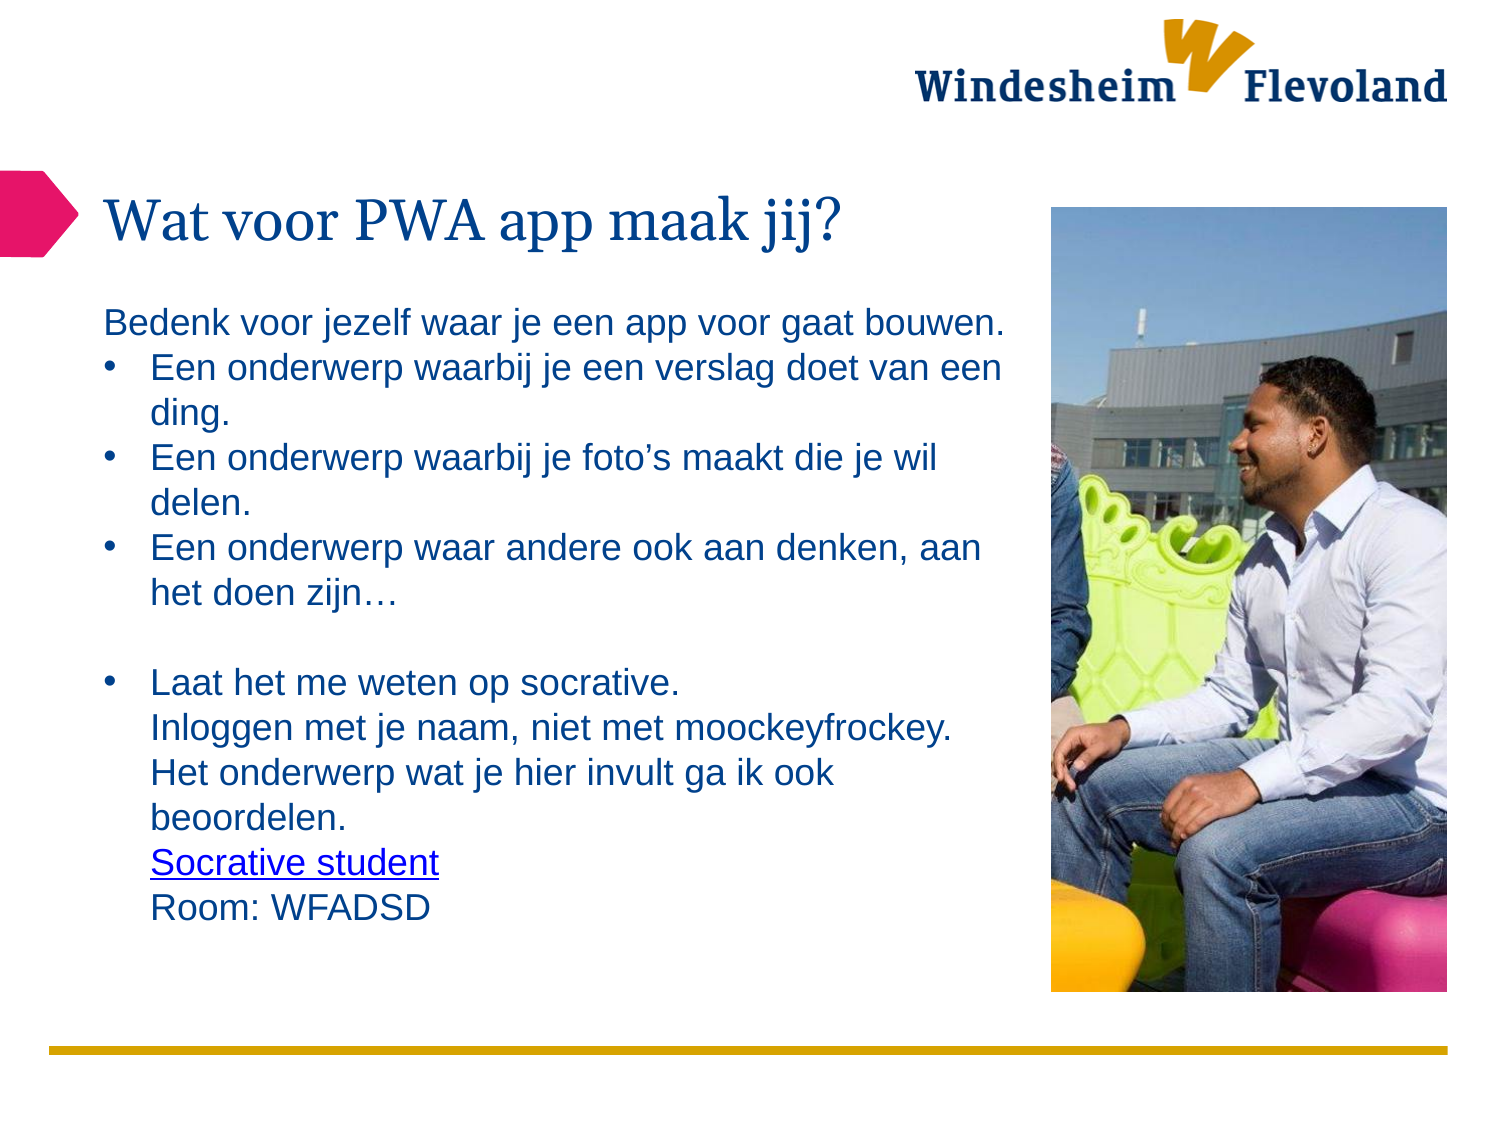

# Wat voor PWA app maak jij?
Bedenk voor jezelf waar je een app voor gaat bouwen.
Een onderwerp waarbij je een verslag doet van een ding.
Een onderwerp waarbij je foto’s maakt die je wil delen.
Een onderwerp waar andere ook aan denken, aan het doen zijn…

Laat het me weten op socrative.
Inloggen met je naam, niet met moockeyfrockey.
Het onderwerp wat je hier invult ga ik ook beoordelen.
Socrative student
Room: WFADSD